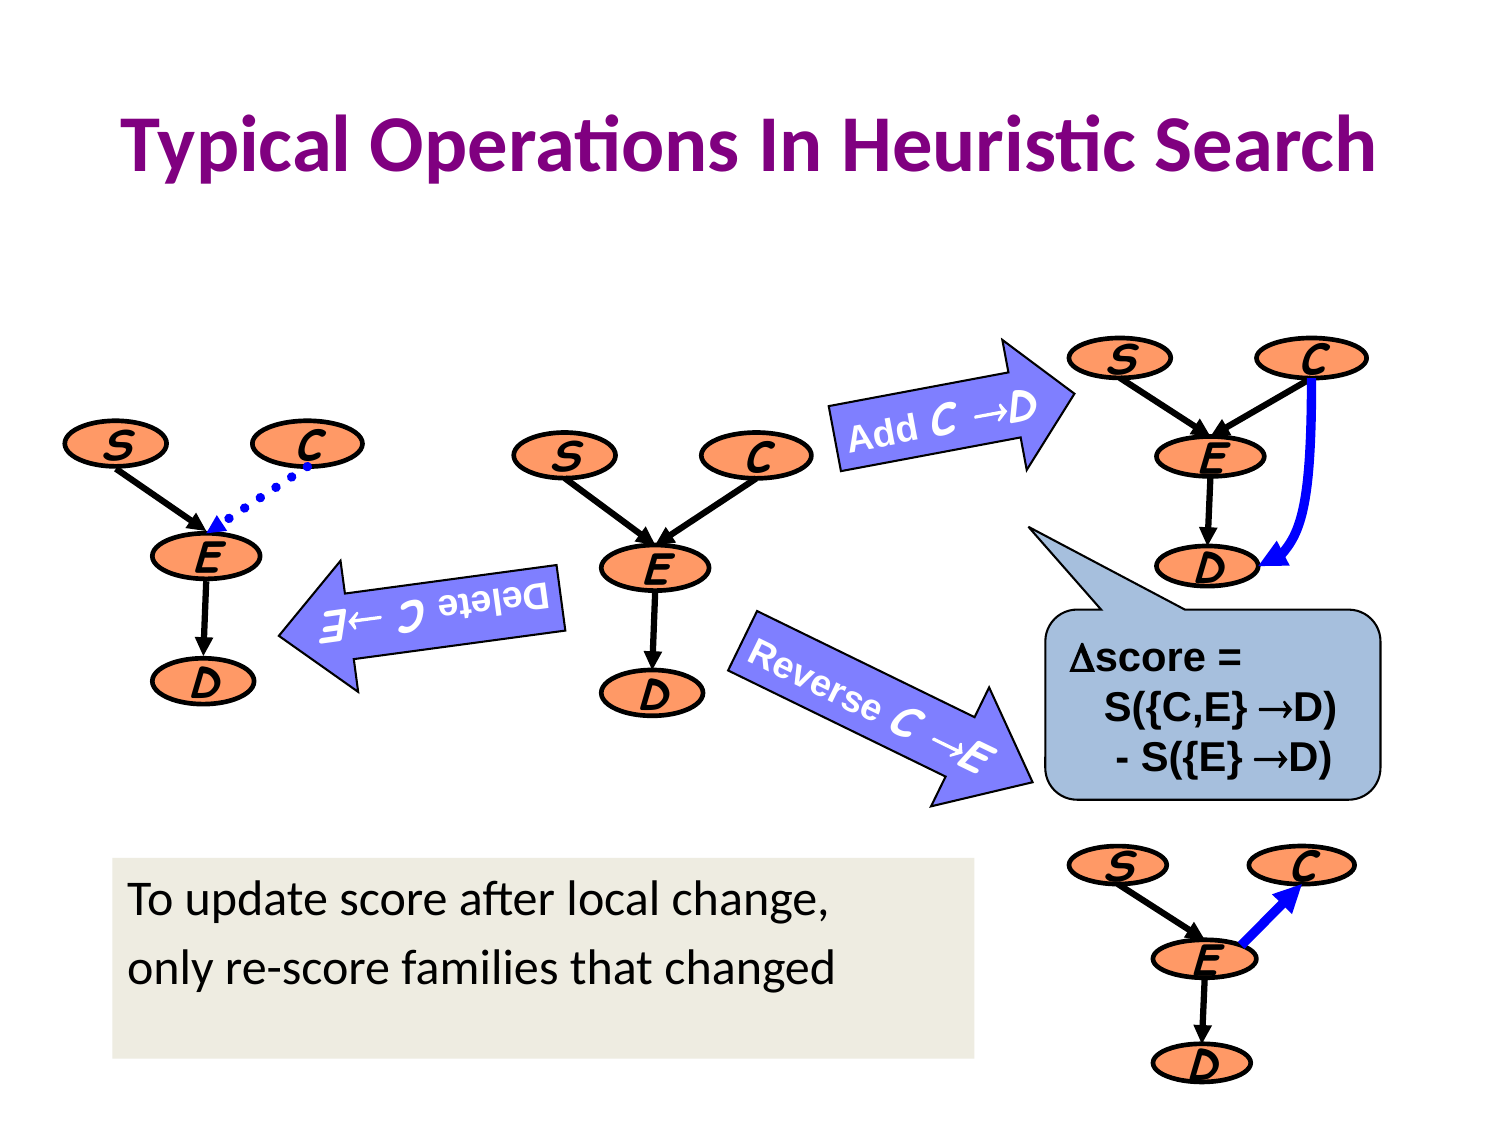

# Typical Operations In Heuristic Search
Add C →D
S
C
E
D
S
C
E
D
S
C
E
D
Delete C →E
Reverse C →E
Δscore =
   S({C,E} →D)
    - S({E} →D)
S
C
E
D
To update score after local change,
only re-score families that changed